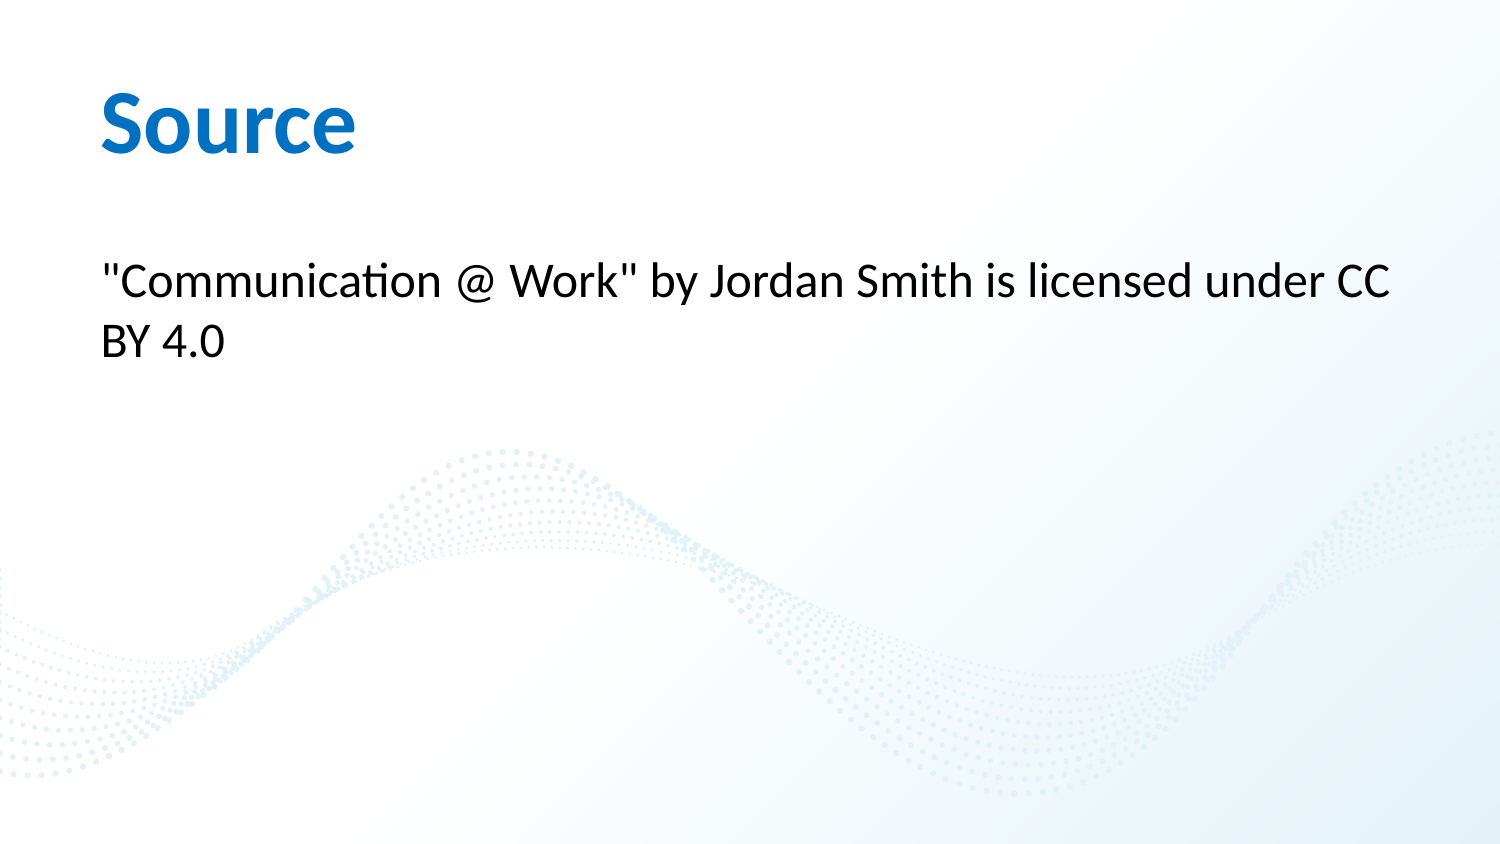

Source
"Communication @ Work" by Jordan Smith is licensed under CC BY 4.0